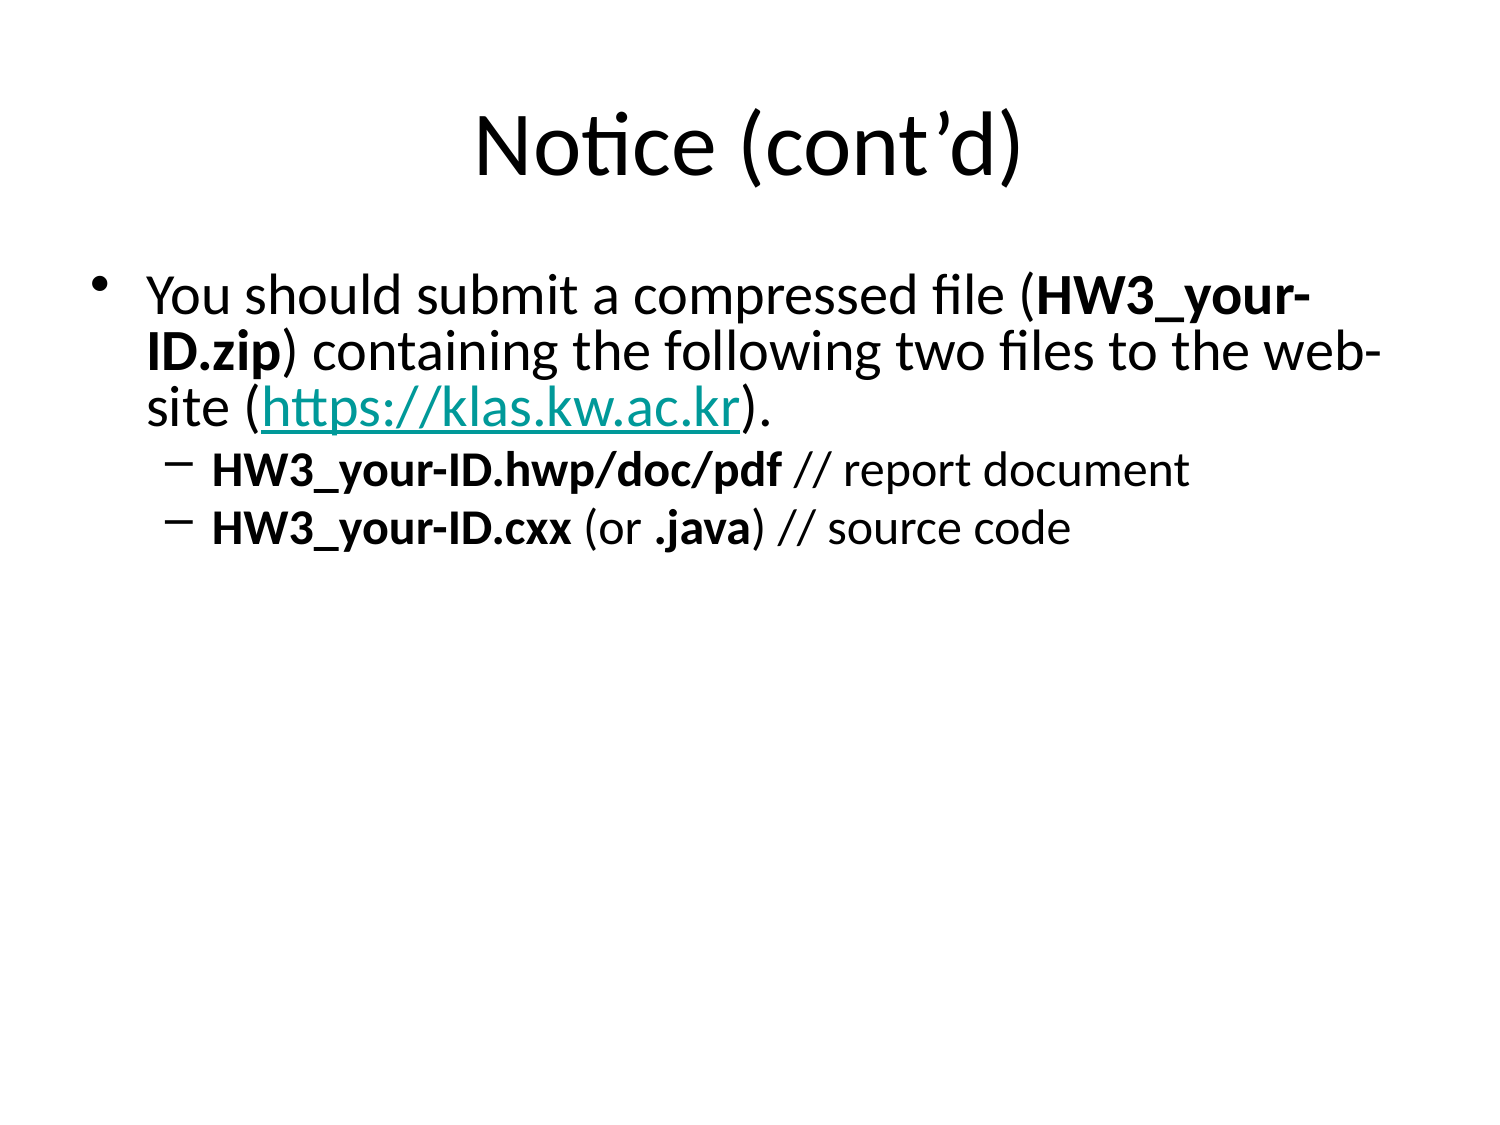

Notice (cont’d)
You should submit a compressed file (HW3_your-ID.zip) containing the following two files to the web-site (https://klas.kw.ac.kr).
HW3_your-ID.hwp/doc/pdf // report document
HW3_your-ID.cxx (or .java) // source code